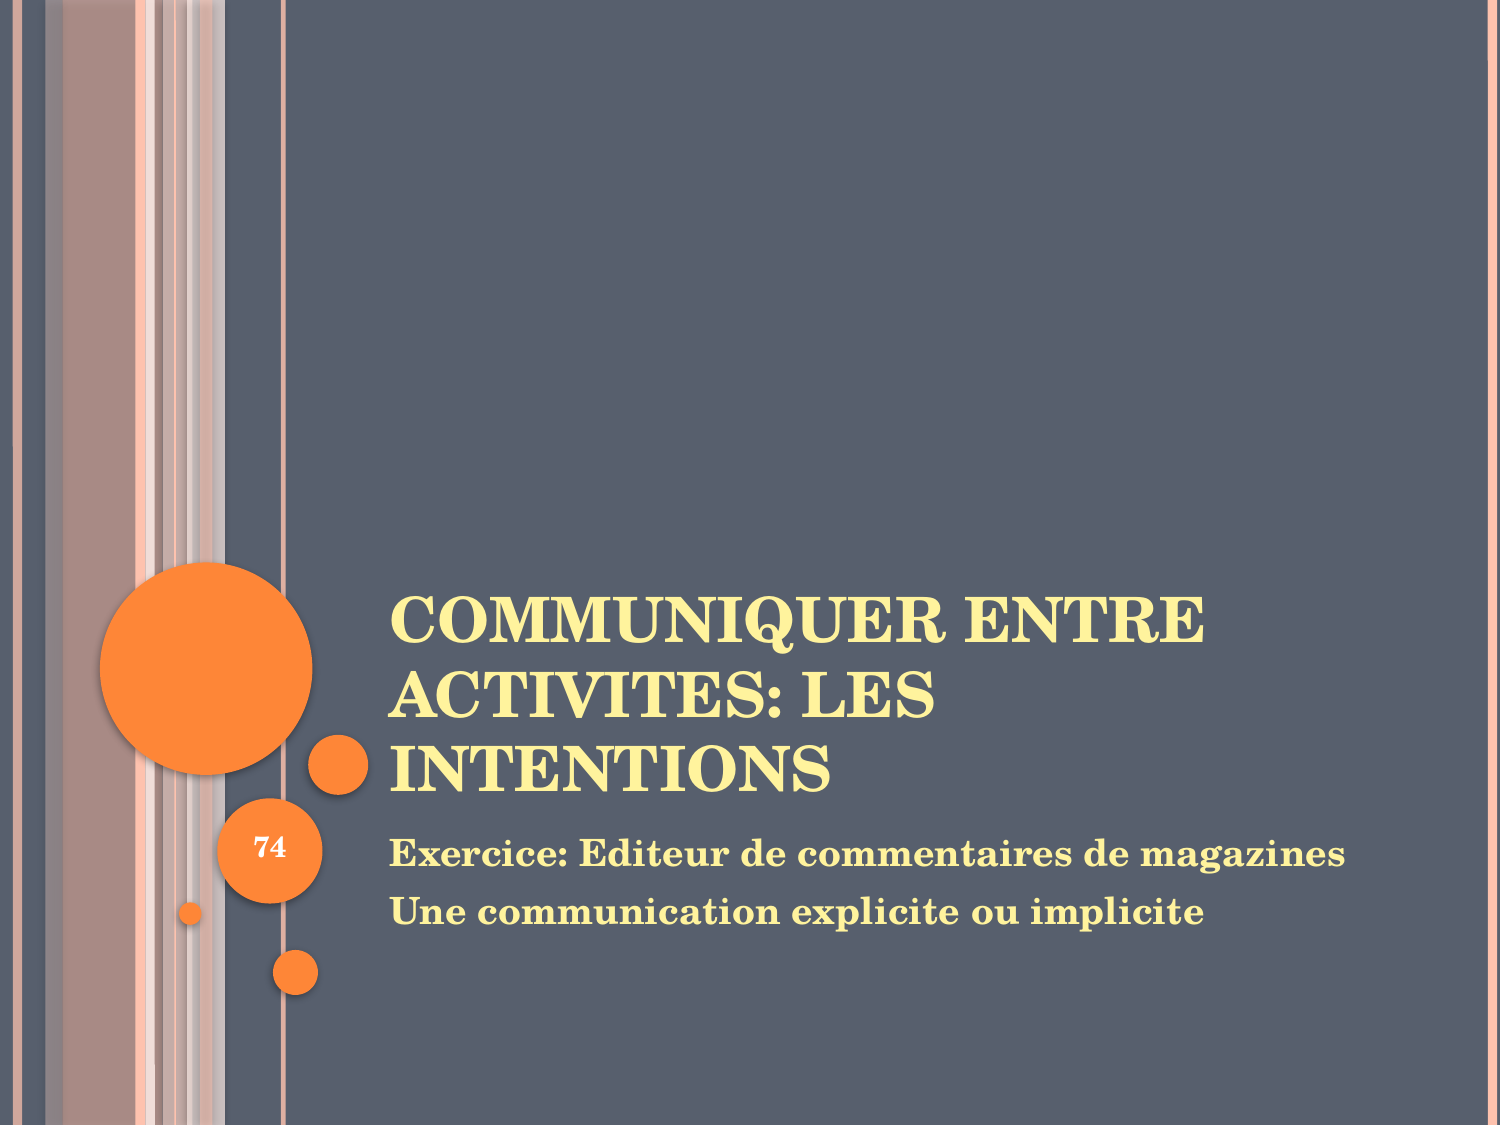

# Communiquer entre activites: les intentions
74
Exercice: Editeur de commentaires de magazines
Une communication explicite ou implicite